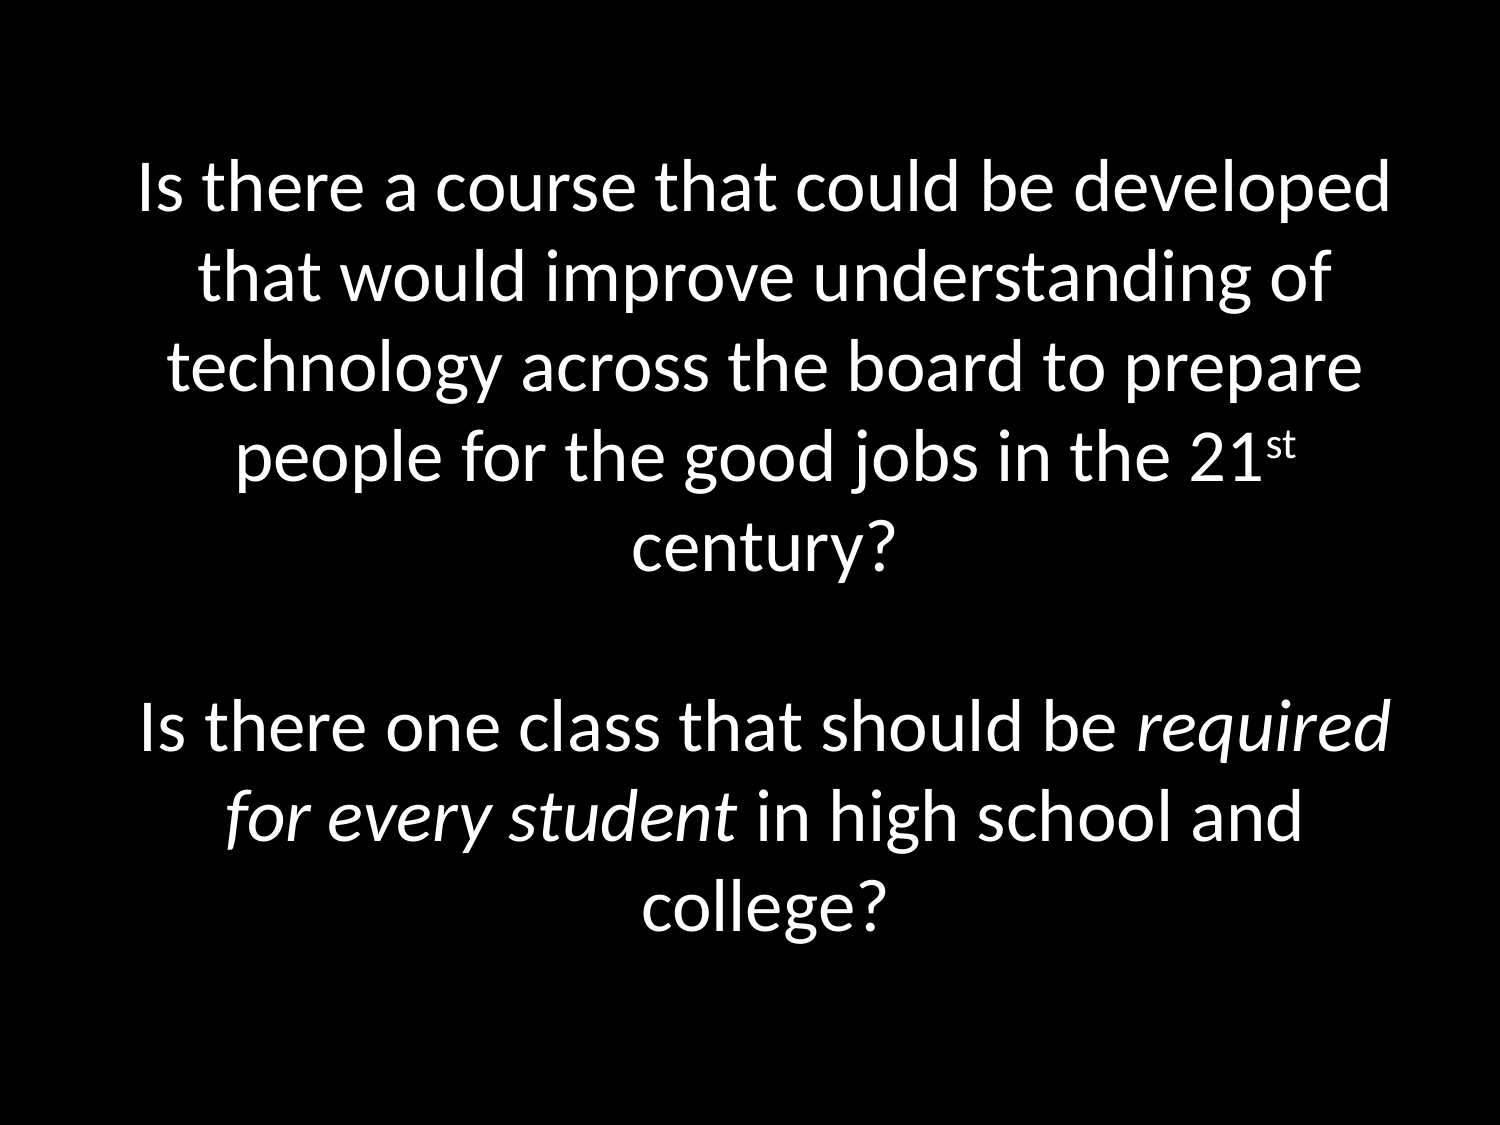

Is there a course that could be developed that would improve understanding of technology across the board to prepare people for the good jobs in the 21st century?

Is there one class that should be required for every student in high school and college?